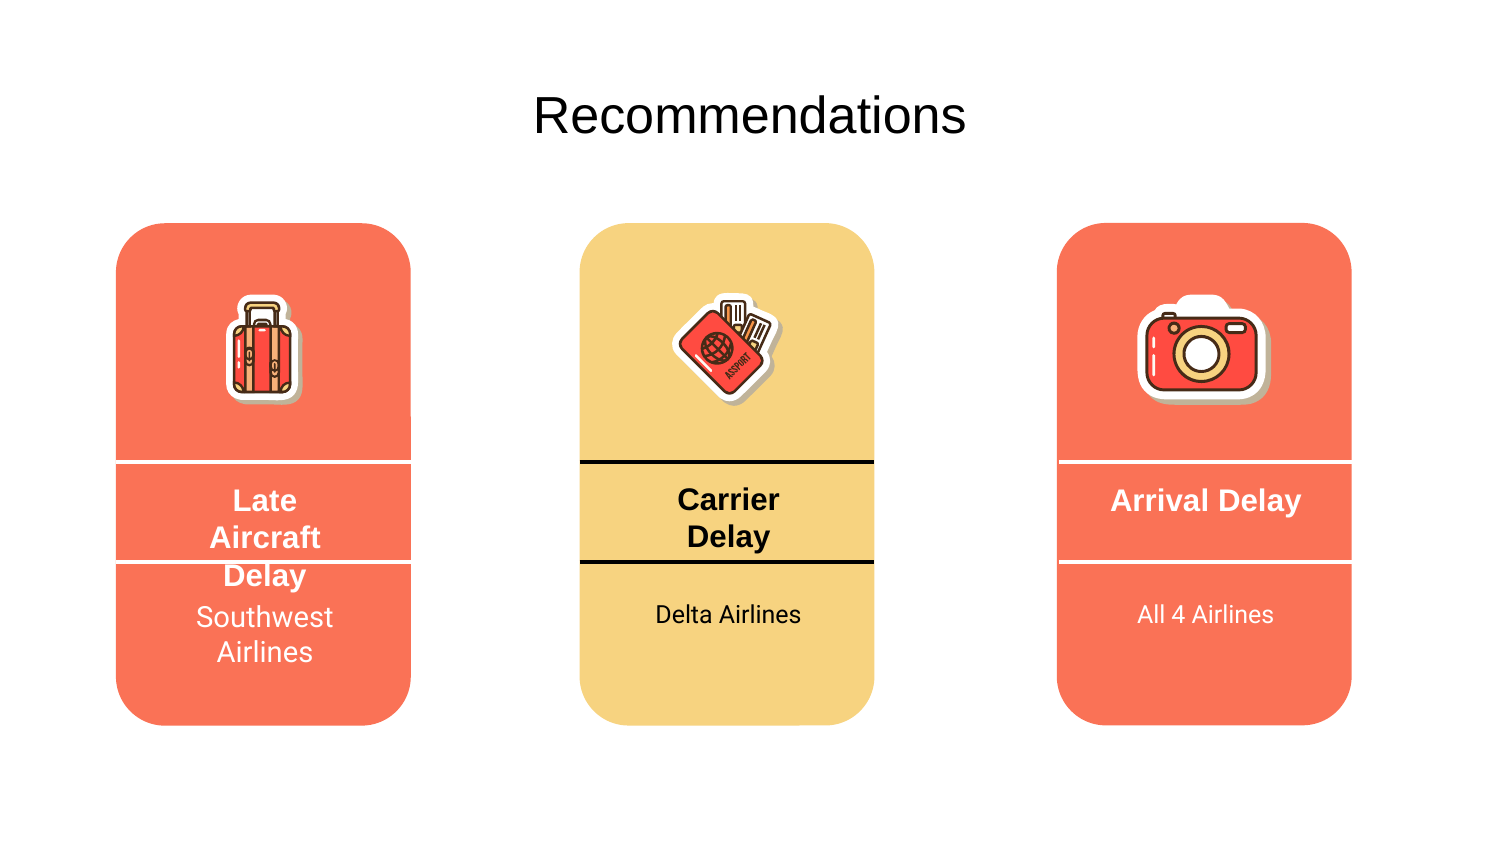

# Recommendations

Carrier Delay
Late Aircraft Delay
Arrival Delay
All 4 Airlines
Delta Airlines
Southwest Airlines